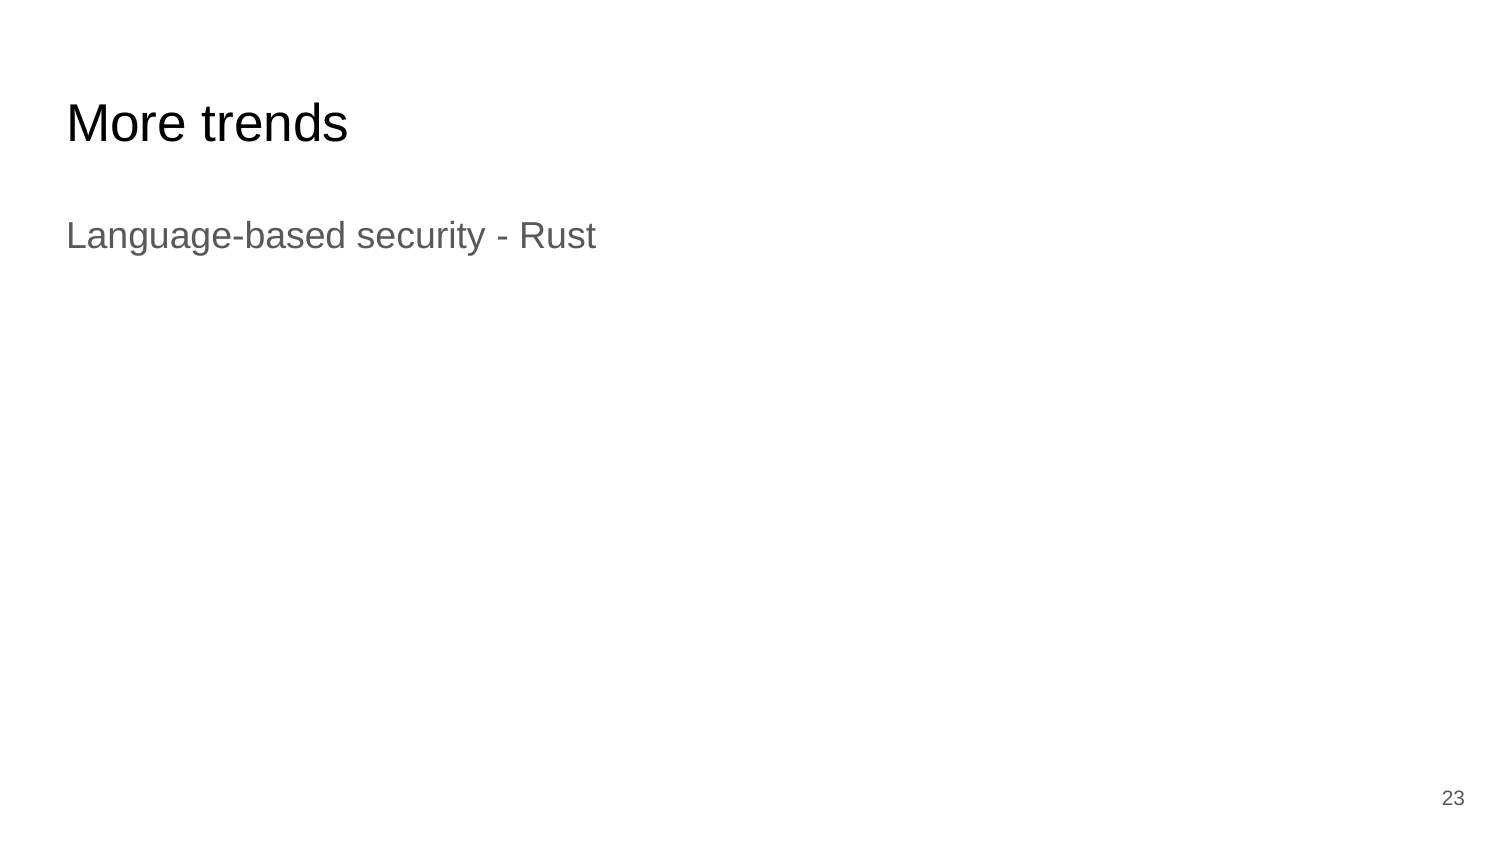

# More trends
Language-based security - Rust

23